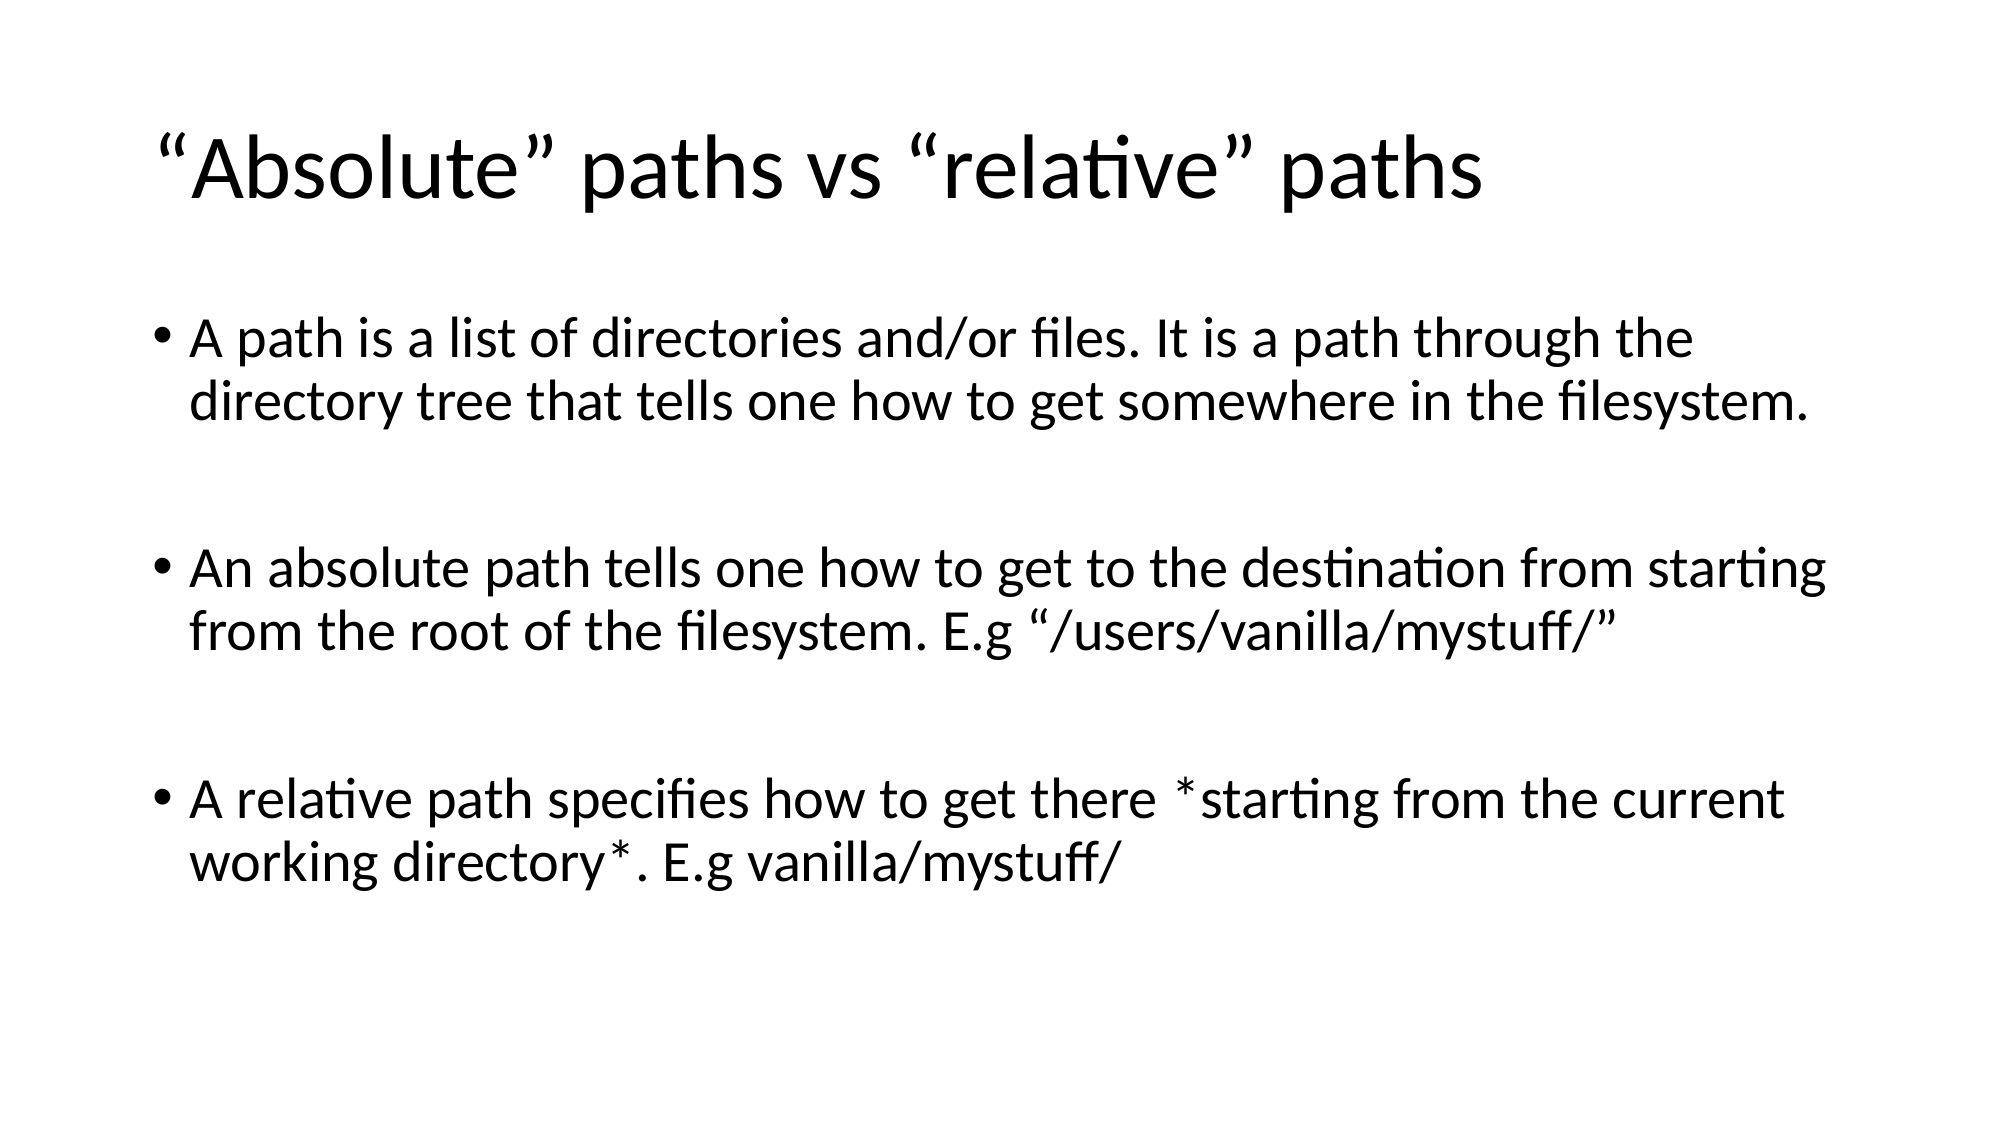

# “Absolute” paths vs “relative” paths
A path is a list of directories and/or files. It is a path through the directory tree that tells one how to get somewhere in the filesystem.

An absolute path tells one how to get to the destination from starting from the root of the filesystem. E.g “/users/vanilla/mystuff/”

A relative path specifies how to get there *starting from the current working directory*. E.g vanilla/mystuff/